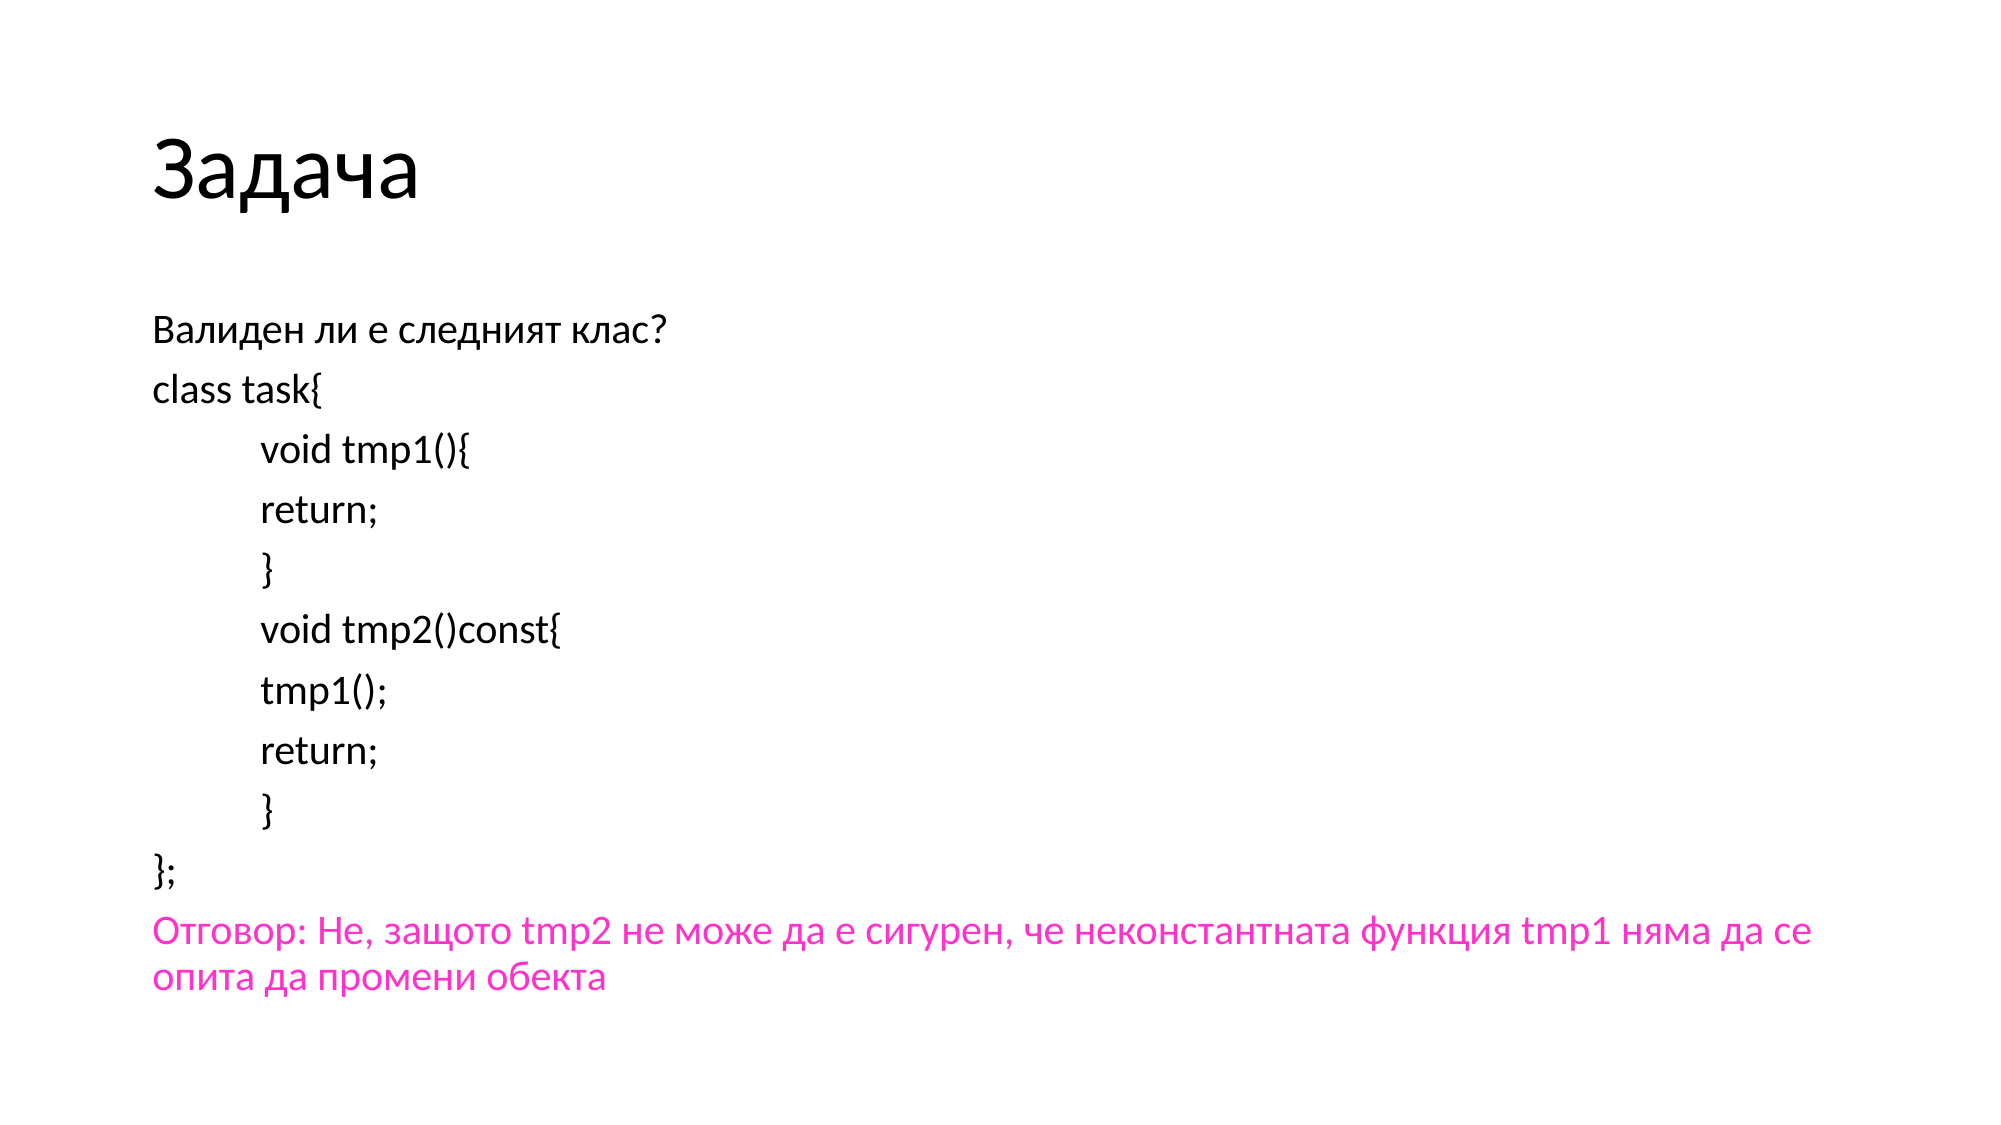

# Задача
Валиден ли е следният клас?
class task{
	void tmp1(){
		return;
	}
	void tmp2()const{
		tmp1();
		return;
	}
};
Отговор: Не, защото tmp2 не може да е сигурен, че неконстантната функция tmp1 няма да се опита да промени обекта